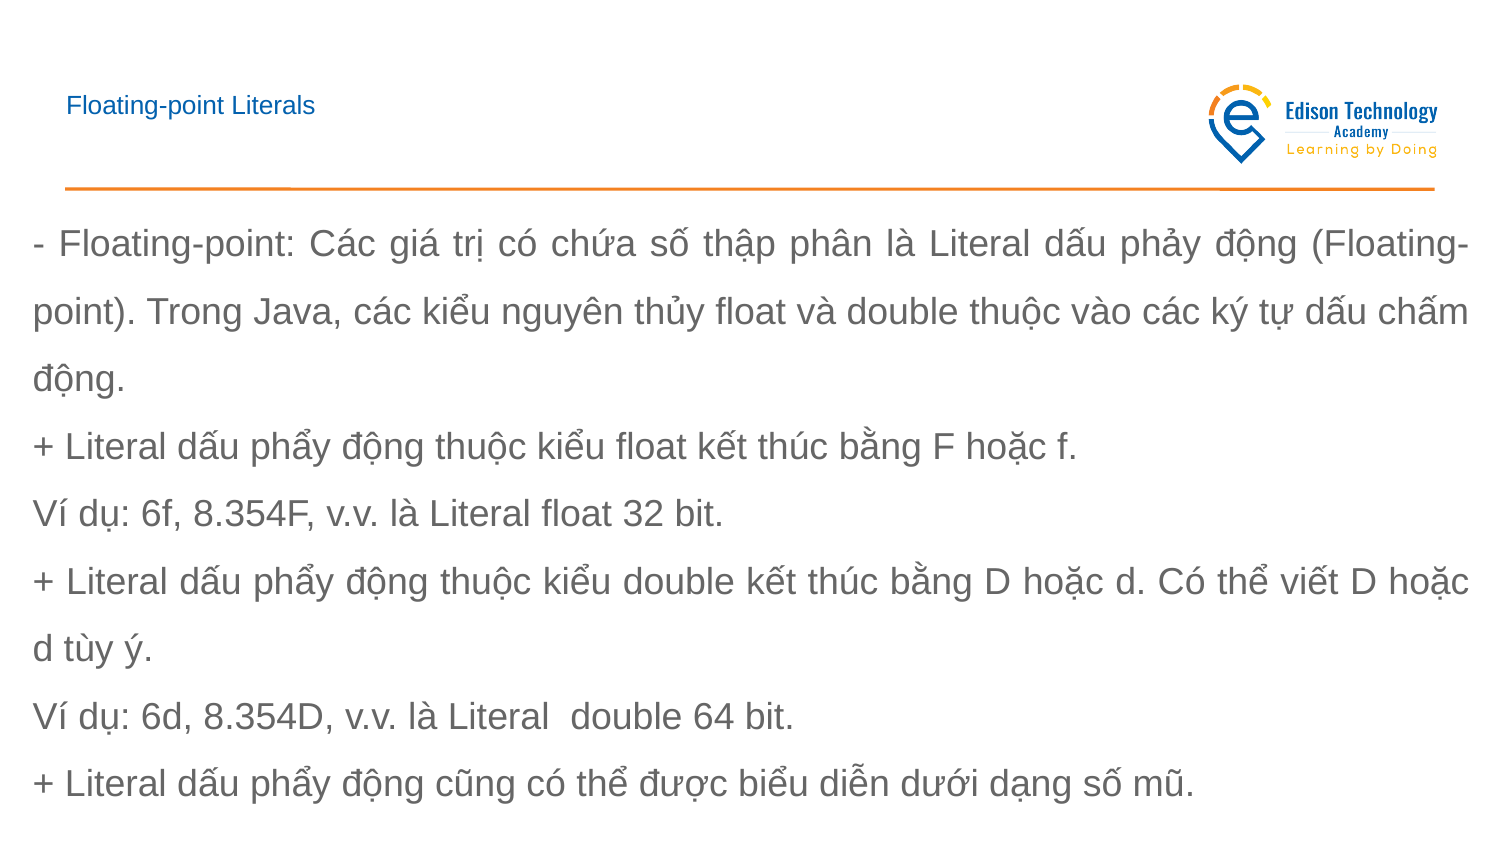

# Floating-point Literals
- Floating-point: Các giá trị có chứa số thập phân là Literal dấu phảy động (Floating-point). Trong Java, các kiểu nguyên thủy float và double thuộc vào các ký tự dấu chấm động.
+ Literal dấu phẩy động thuộc kiểu float kết thúc bằng F hoặc f.
Ví dụ: 6f, 8.354F, v.v. là Literal float 32 bit.
+ Literal dấu phẩy động thuộc kiểu double kết thúc bằng D hoặc d. Có thể viết D hoặc d tùy ý.
Ví dụ: 6d, 8.354D, v.v. là Literal  double 64 bit.
+ Literal dấu phẩy động cũng có thể được biểu diễn dưới dạng số mũ.